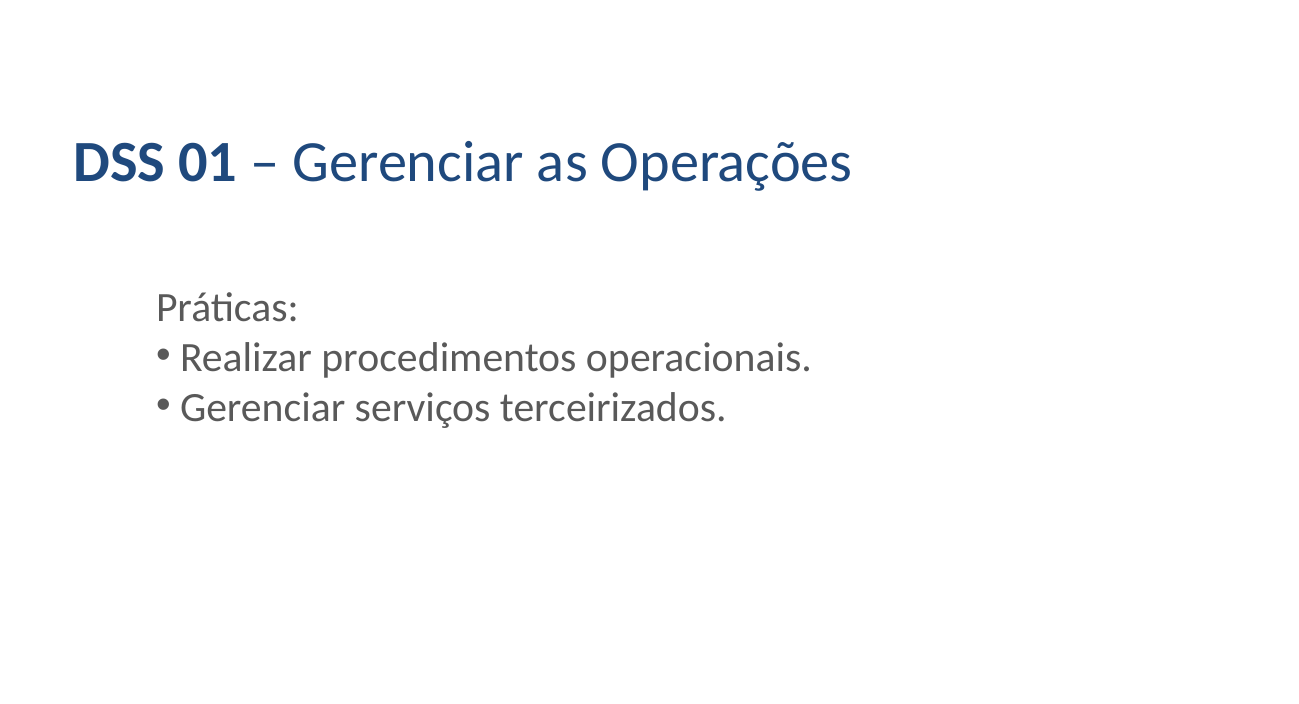

DSS 01 – Gerenciar as Operações

Práticas:
 Realizar procedimentos operacionais.
 Gerenciar serviços terceirizados.